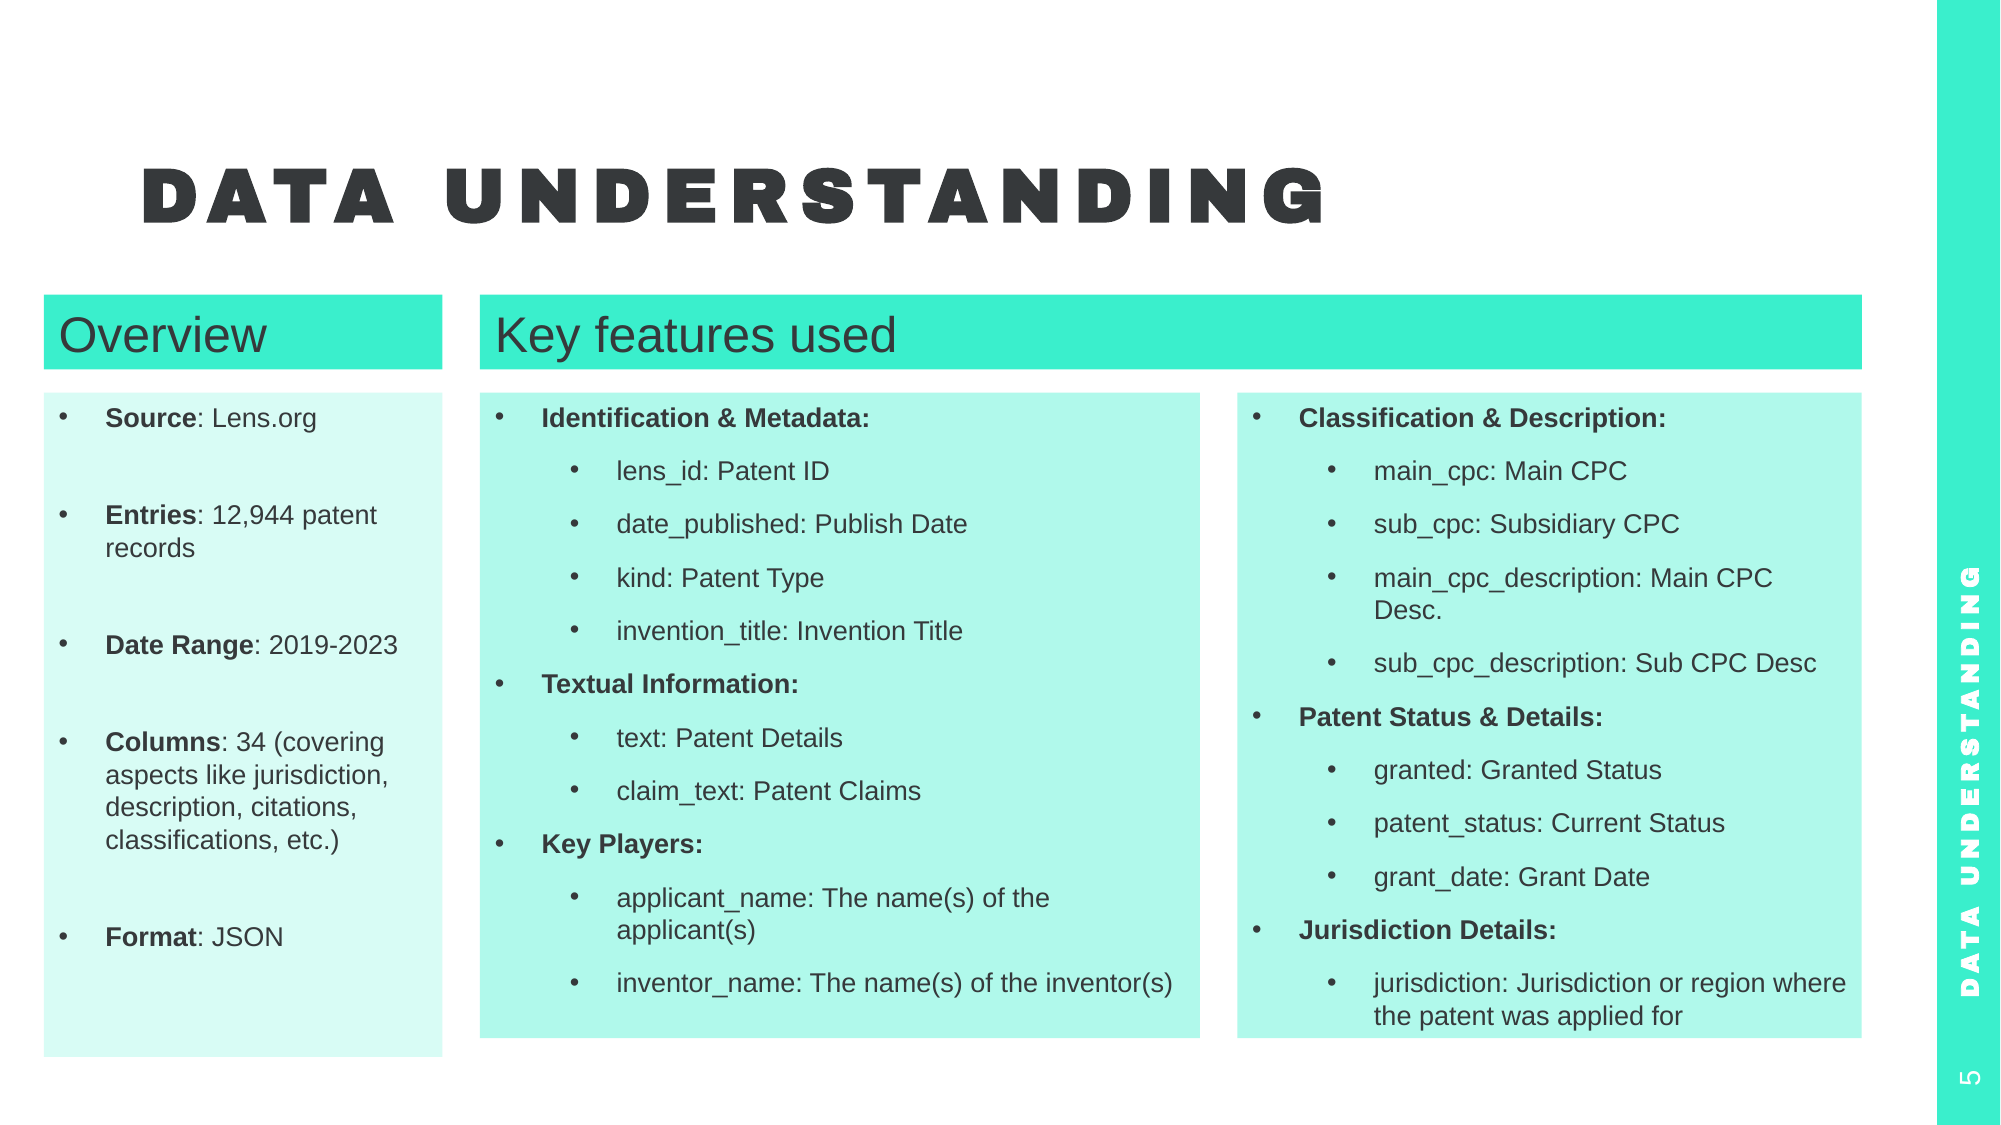

# Data understanding
Overview
Key features used
Source: Lens.org

Entries: 12,944 patent records

Date Range: 2019-2023

Columns: 34 (covering aspects like jurisdiction, description, citations, classifications, etc.)

Format: JSON

Identification & Metadata:
lens_id: Patent ID
date_published: Publish Date
kind: Patent Type
invention_title: Invention Title
Textual Information:
text: Patent Details
claim_text: Patent Claims
Key Players:
applicant_name: The name(s) of the applicant(s)
inventor_name: The name(s) of the inventor(s)
Classification & Description:
main_cpc: Main CPC
sub_cpc: Subsidiary CPC
main_cpc_description: Main CPC Desc.
sub_cpc_description: Sub CPC Desc
Patent Status & Details:
granted: Granted Status
patent_status: Current Status
grant_date: Grant Date
Jurisdiction Details:
jurisdiction: Jurisdiction or region where the patent was applied for
Data understanding
5